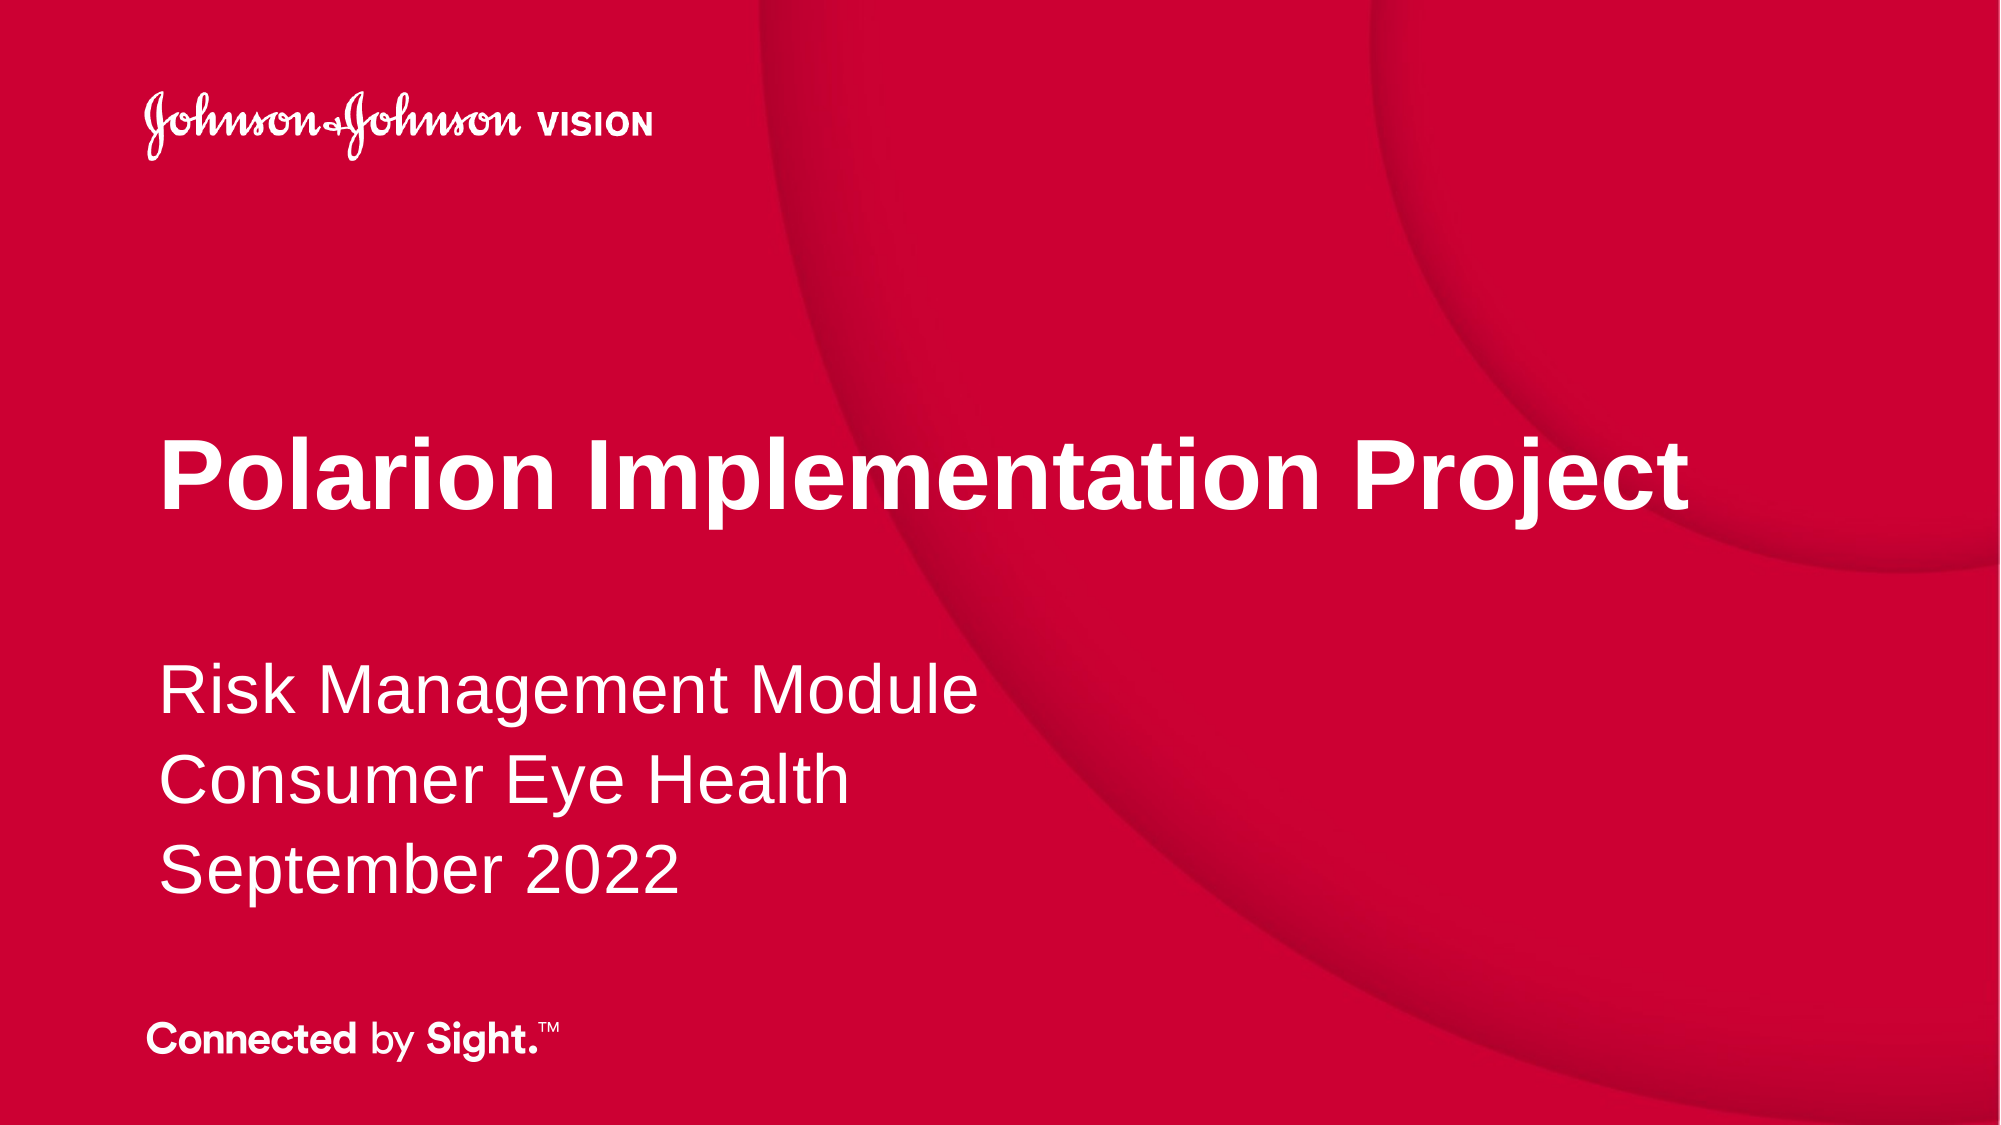

# Polarion Implementation Project
Risk Management Module
Consumer Eye Health
September 2022